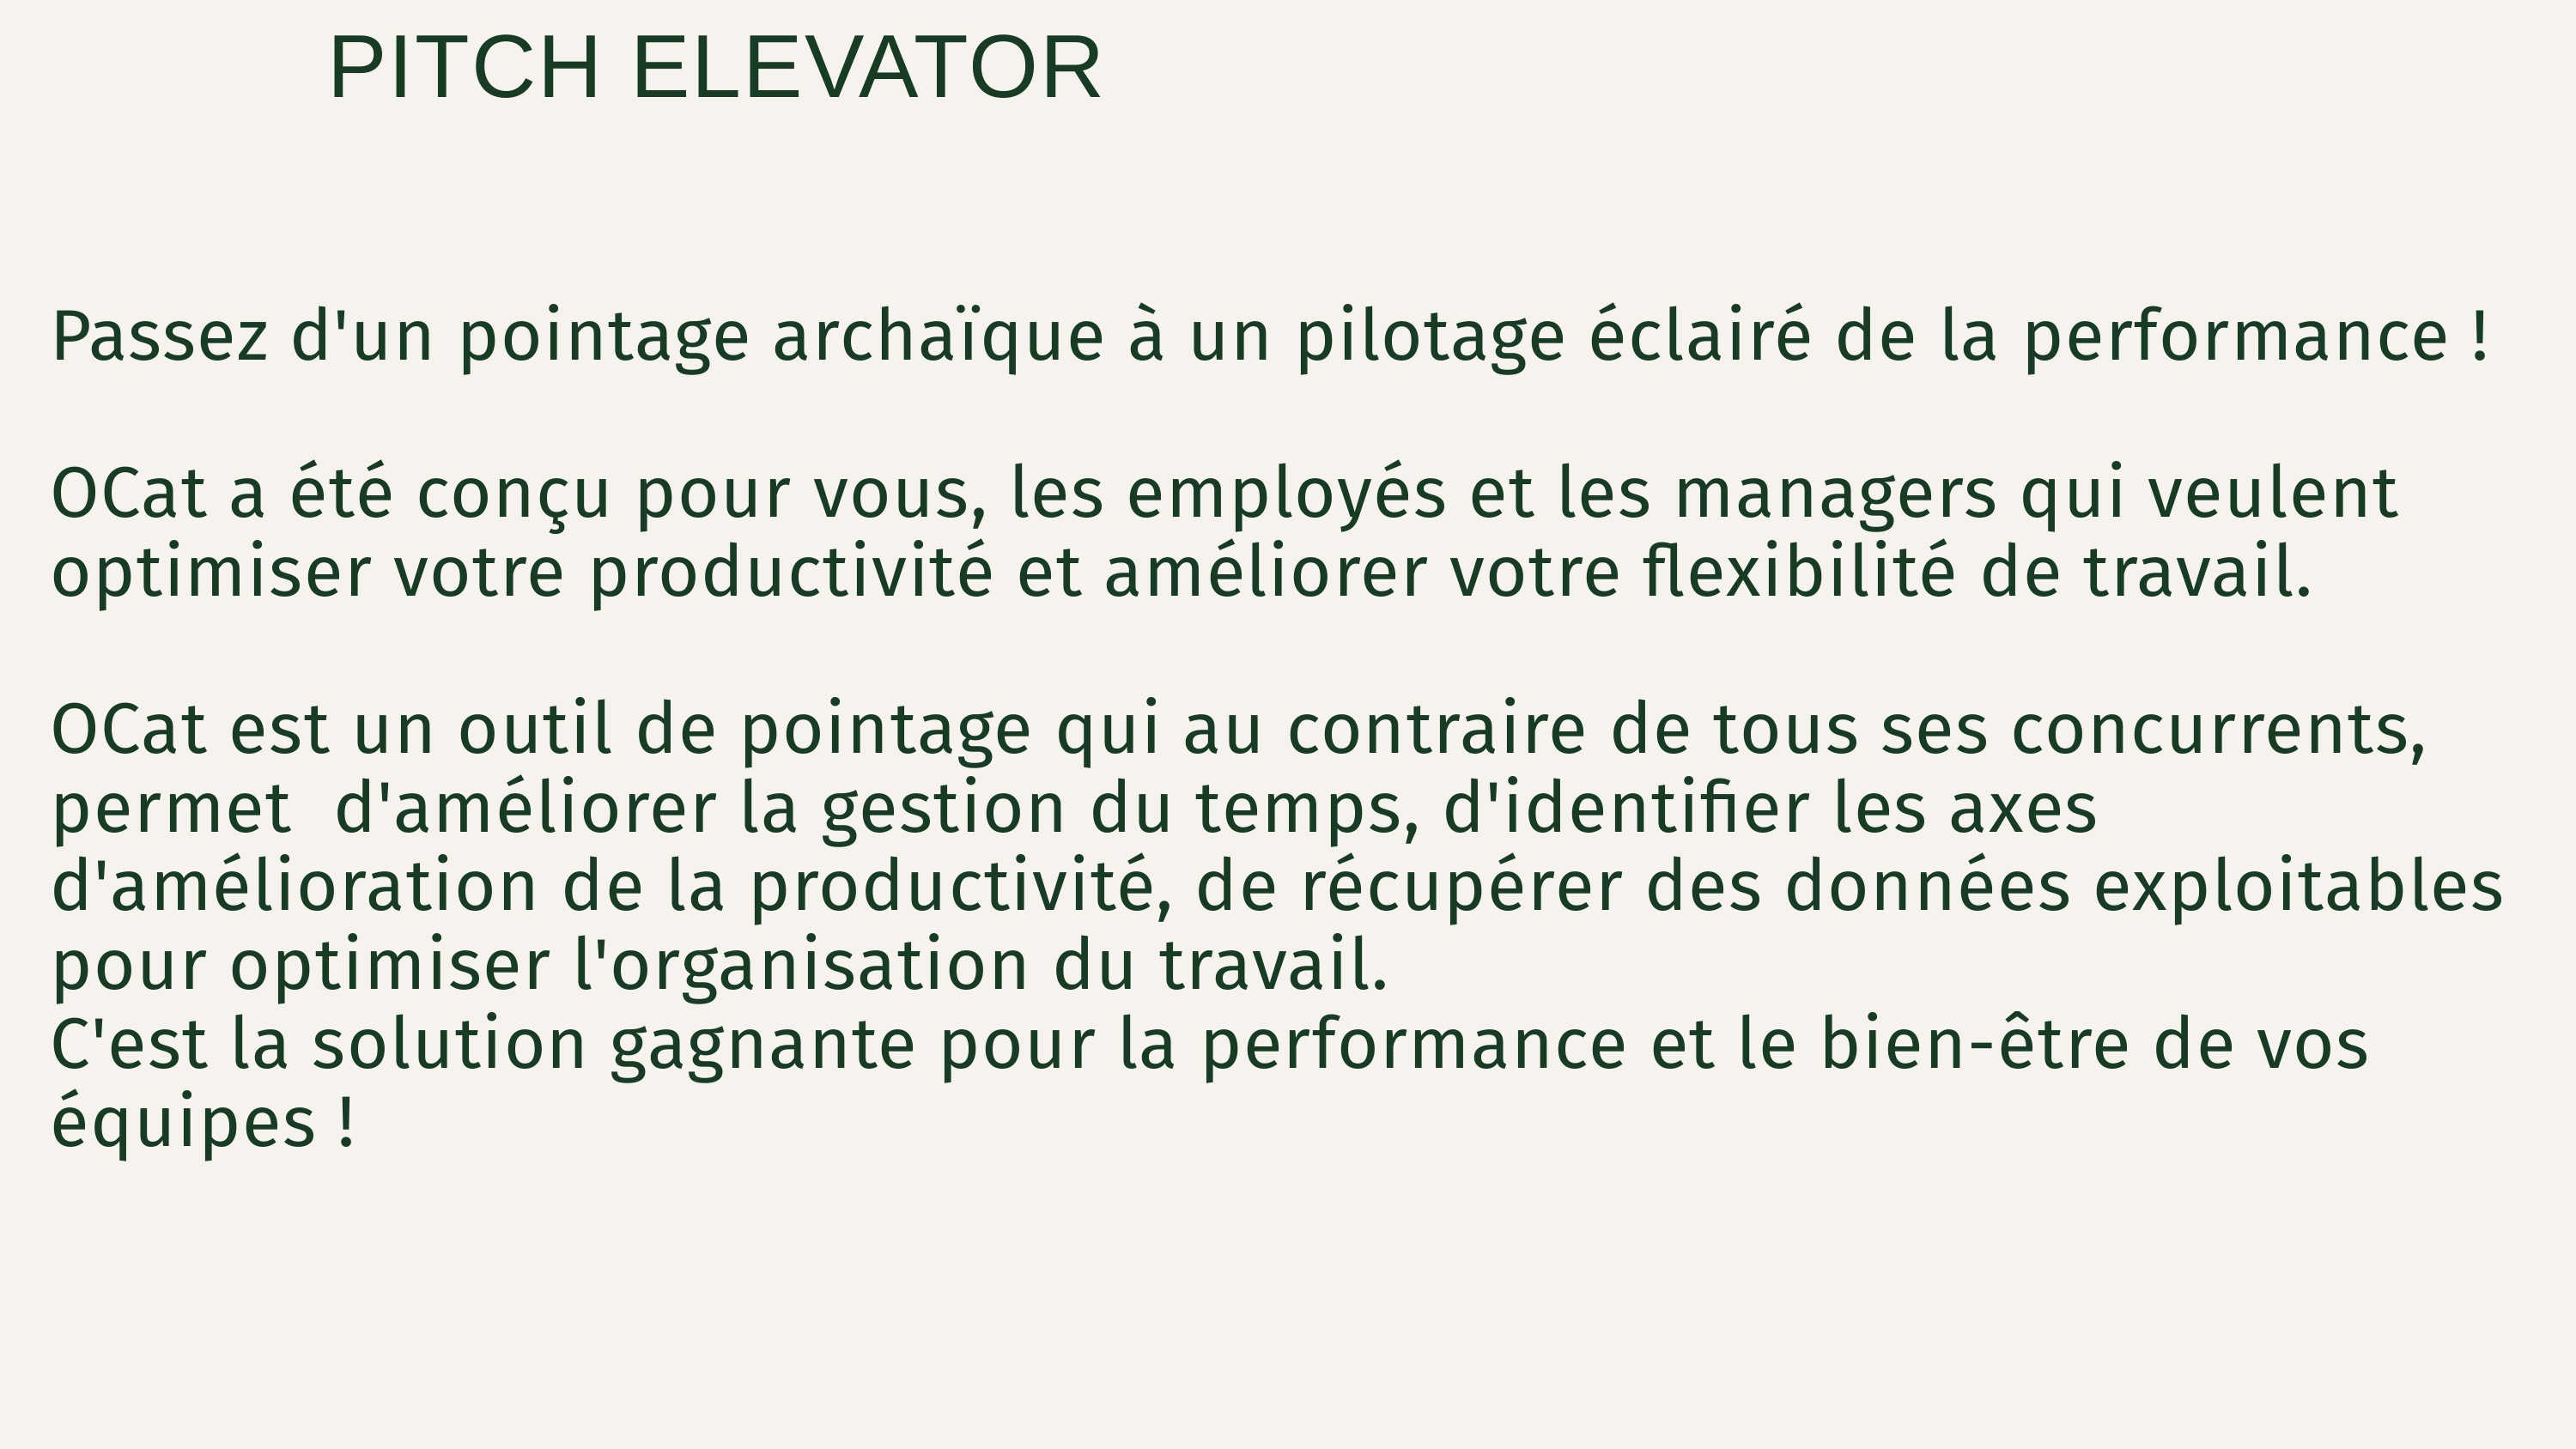

PITCH ELEVATOR
Passez d'un pointage archaïque à un pilotage éclairé de la performance !

OCat a été conçu pour vous, les employés et les managers qui veulent optimiser votre productivité et améliorer votre flexibilité de travail.

OCat est un outil de pointage qui au contraire de tous ses concurrents, permet  d'améliorer la gestion du temps, d'identifier les axes d'amélioration de la productivité, de récupérer des données exploitables pour optimiser l'organisation du travail.
C'est la solution gagnante pour la performance et le bien-être de vos équipes !